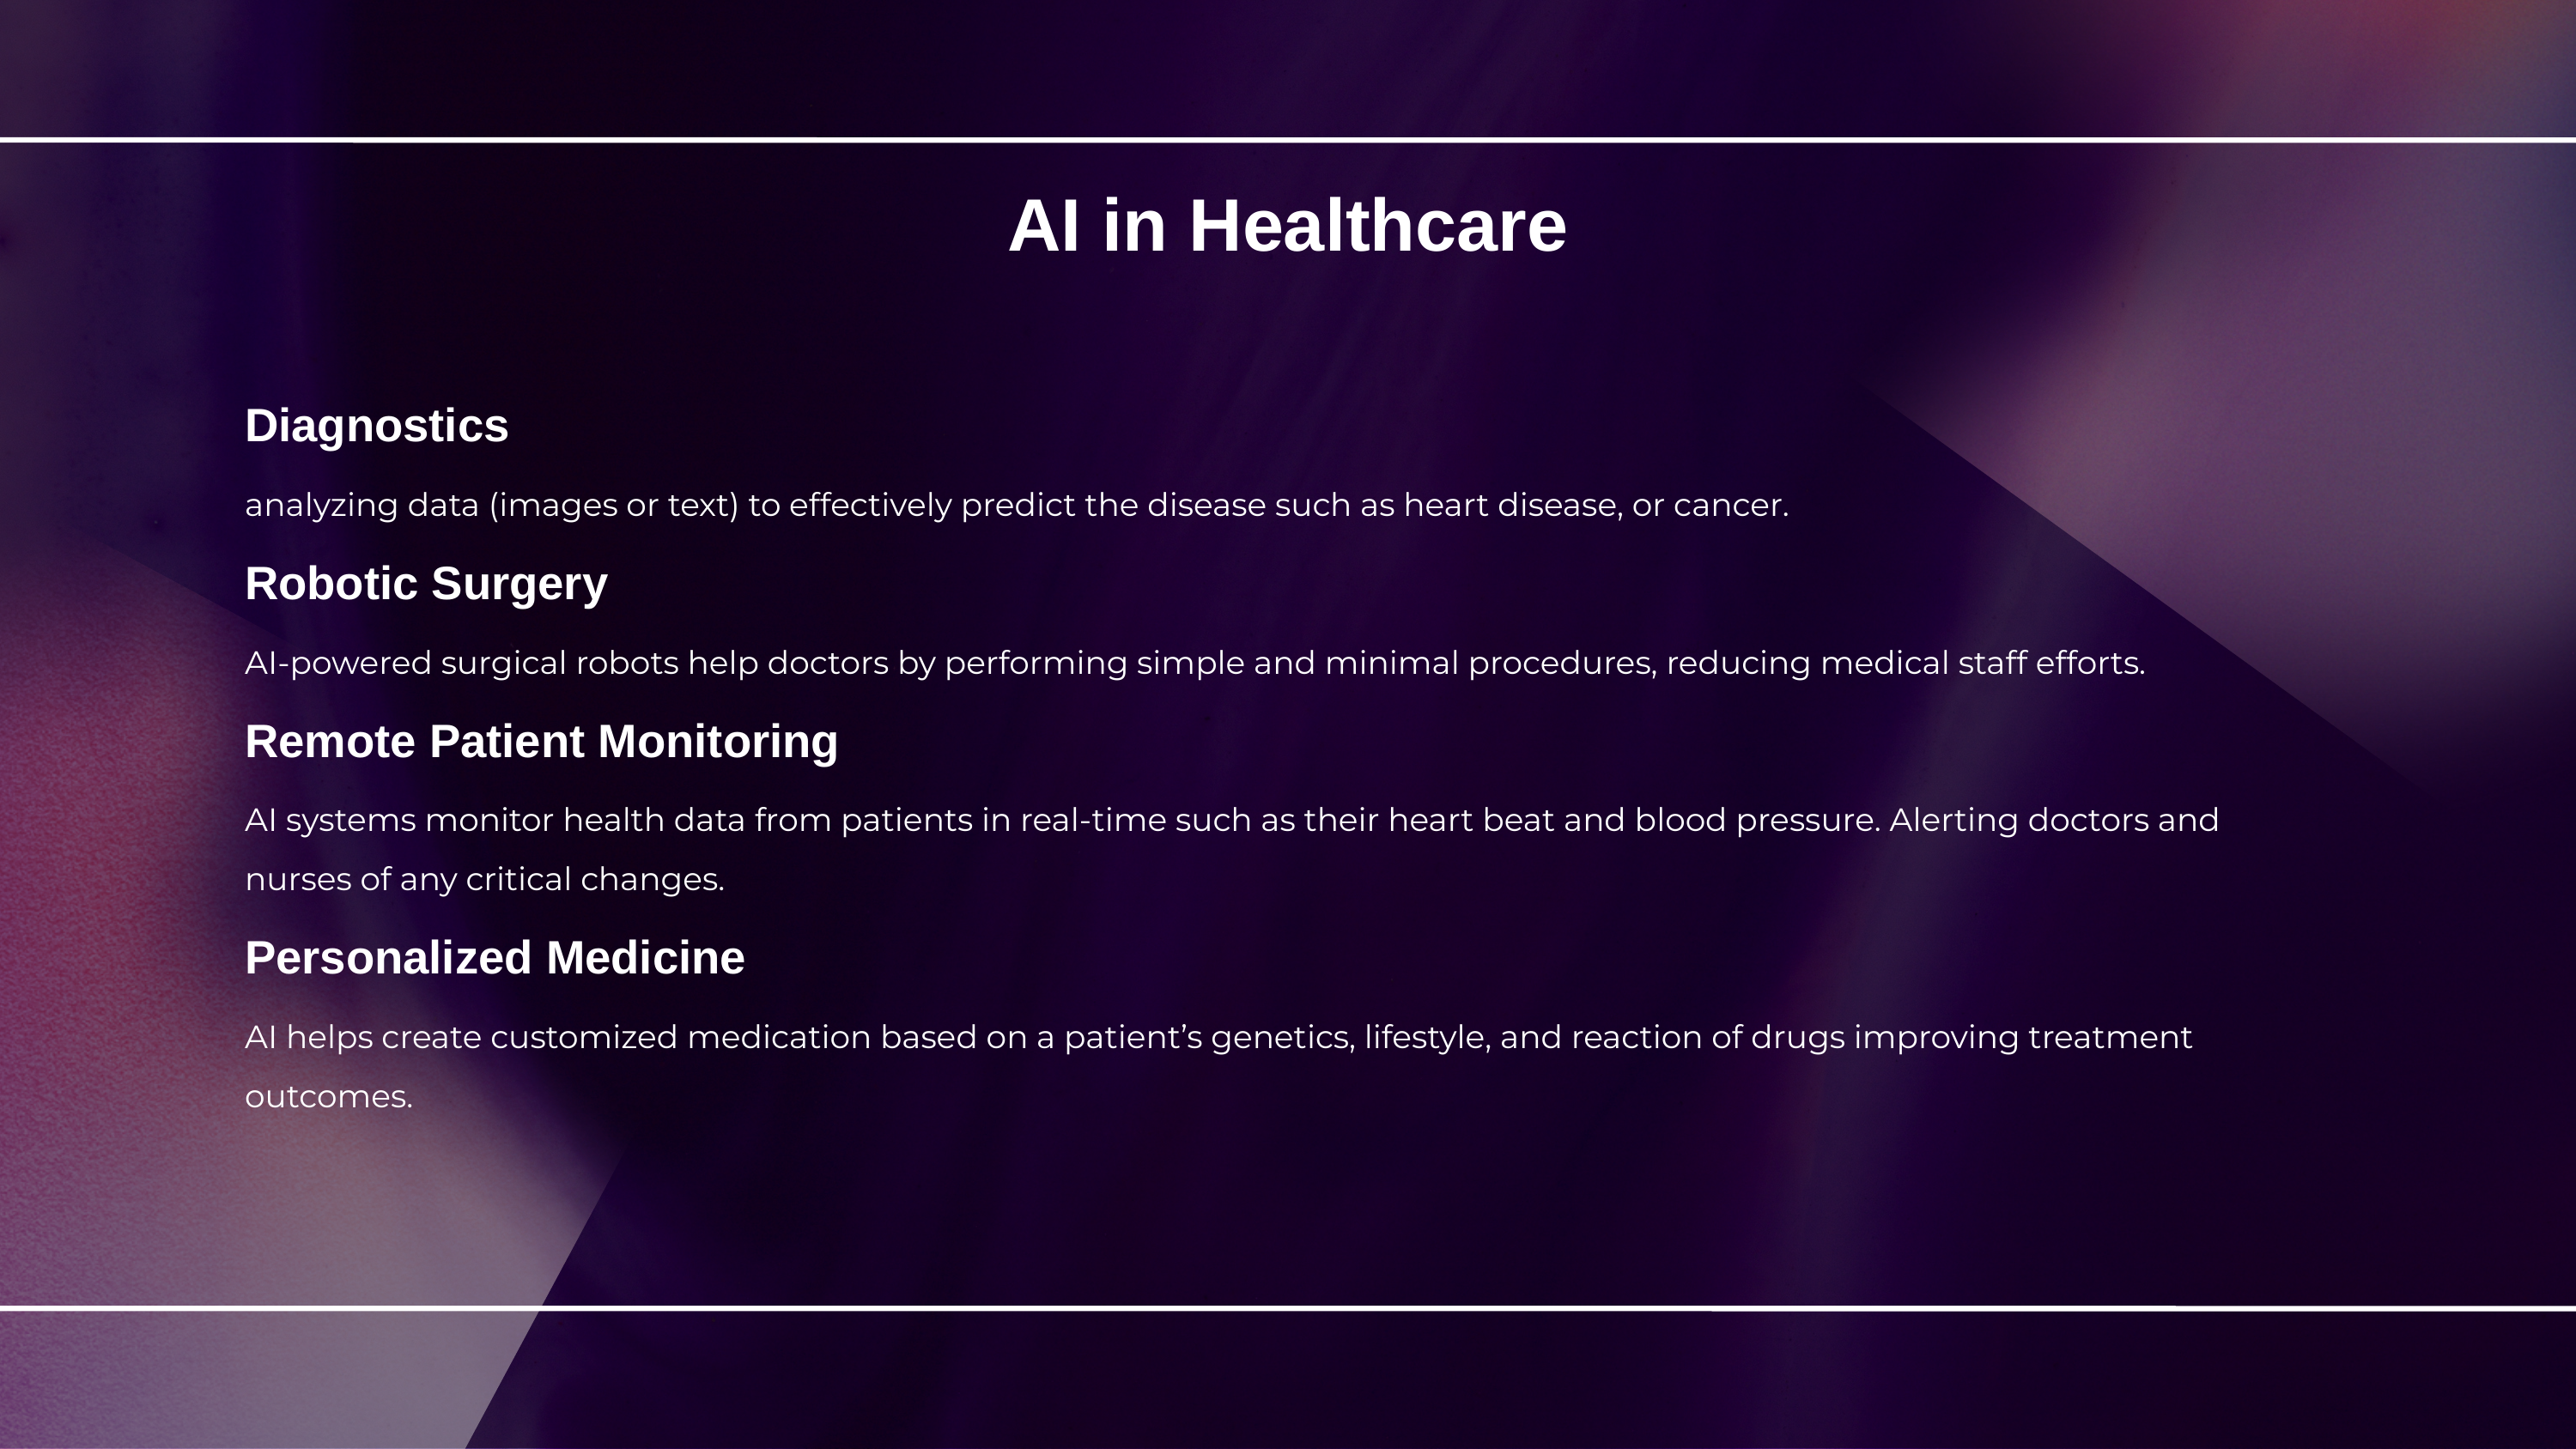

AI in Healthcare
Diagnostics
analyzing data (images or text) to effectively predict the disease such as heart disease, or cancer.
Robotic Surgery

AI-powered surgical robots help doctors by performing simple and minimal procedures, reducing medical staff efforts.
Remote Patient Monitoring
AI systems monitor health data from patients in real-time such as their heart beat and blood pressure. Alerting doctors and nurses of any critical changes.
Personalized Medicine
AI helps create customized medication based on a patient’s genetics, lifestyle, and reaction of drugs improving treatment outcomes.